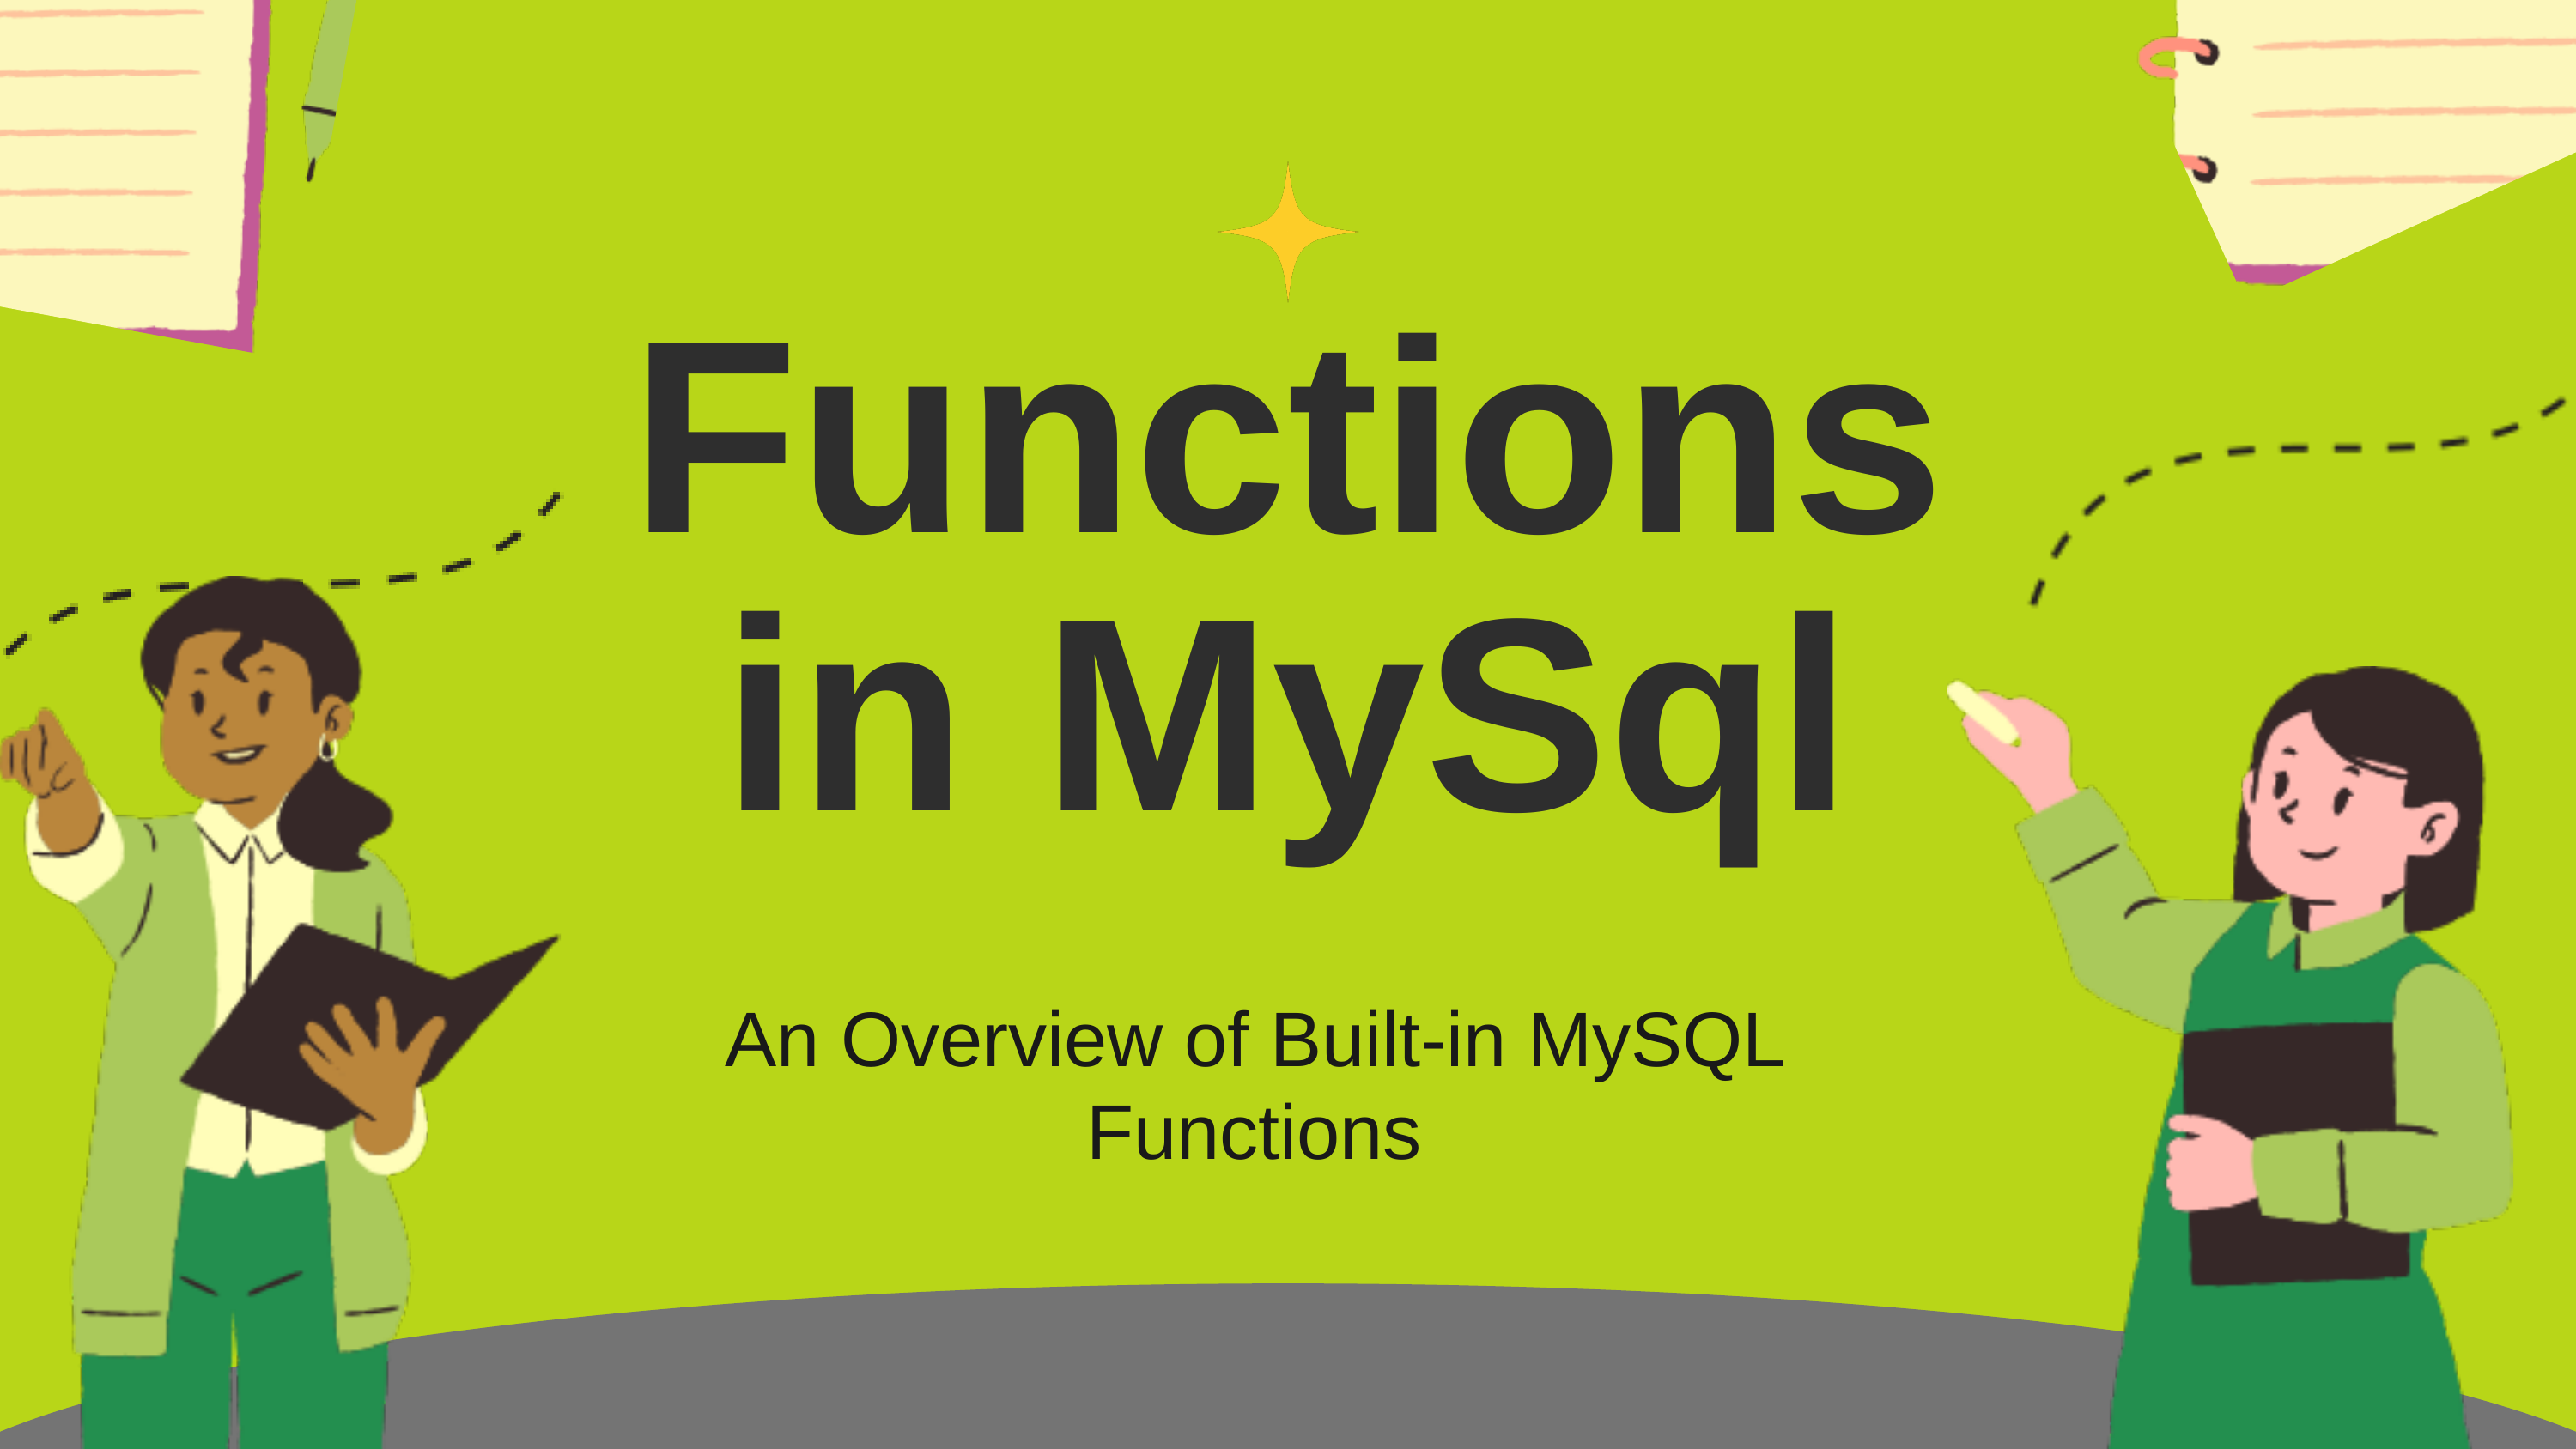

Functions in MySql

An Overview of Built-in MySQL Functions